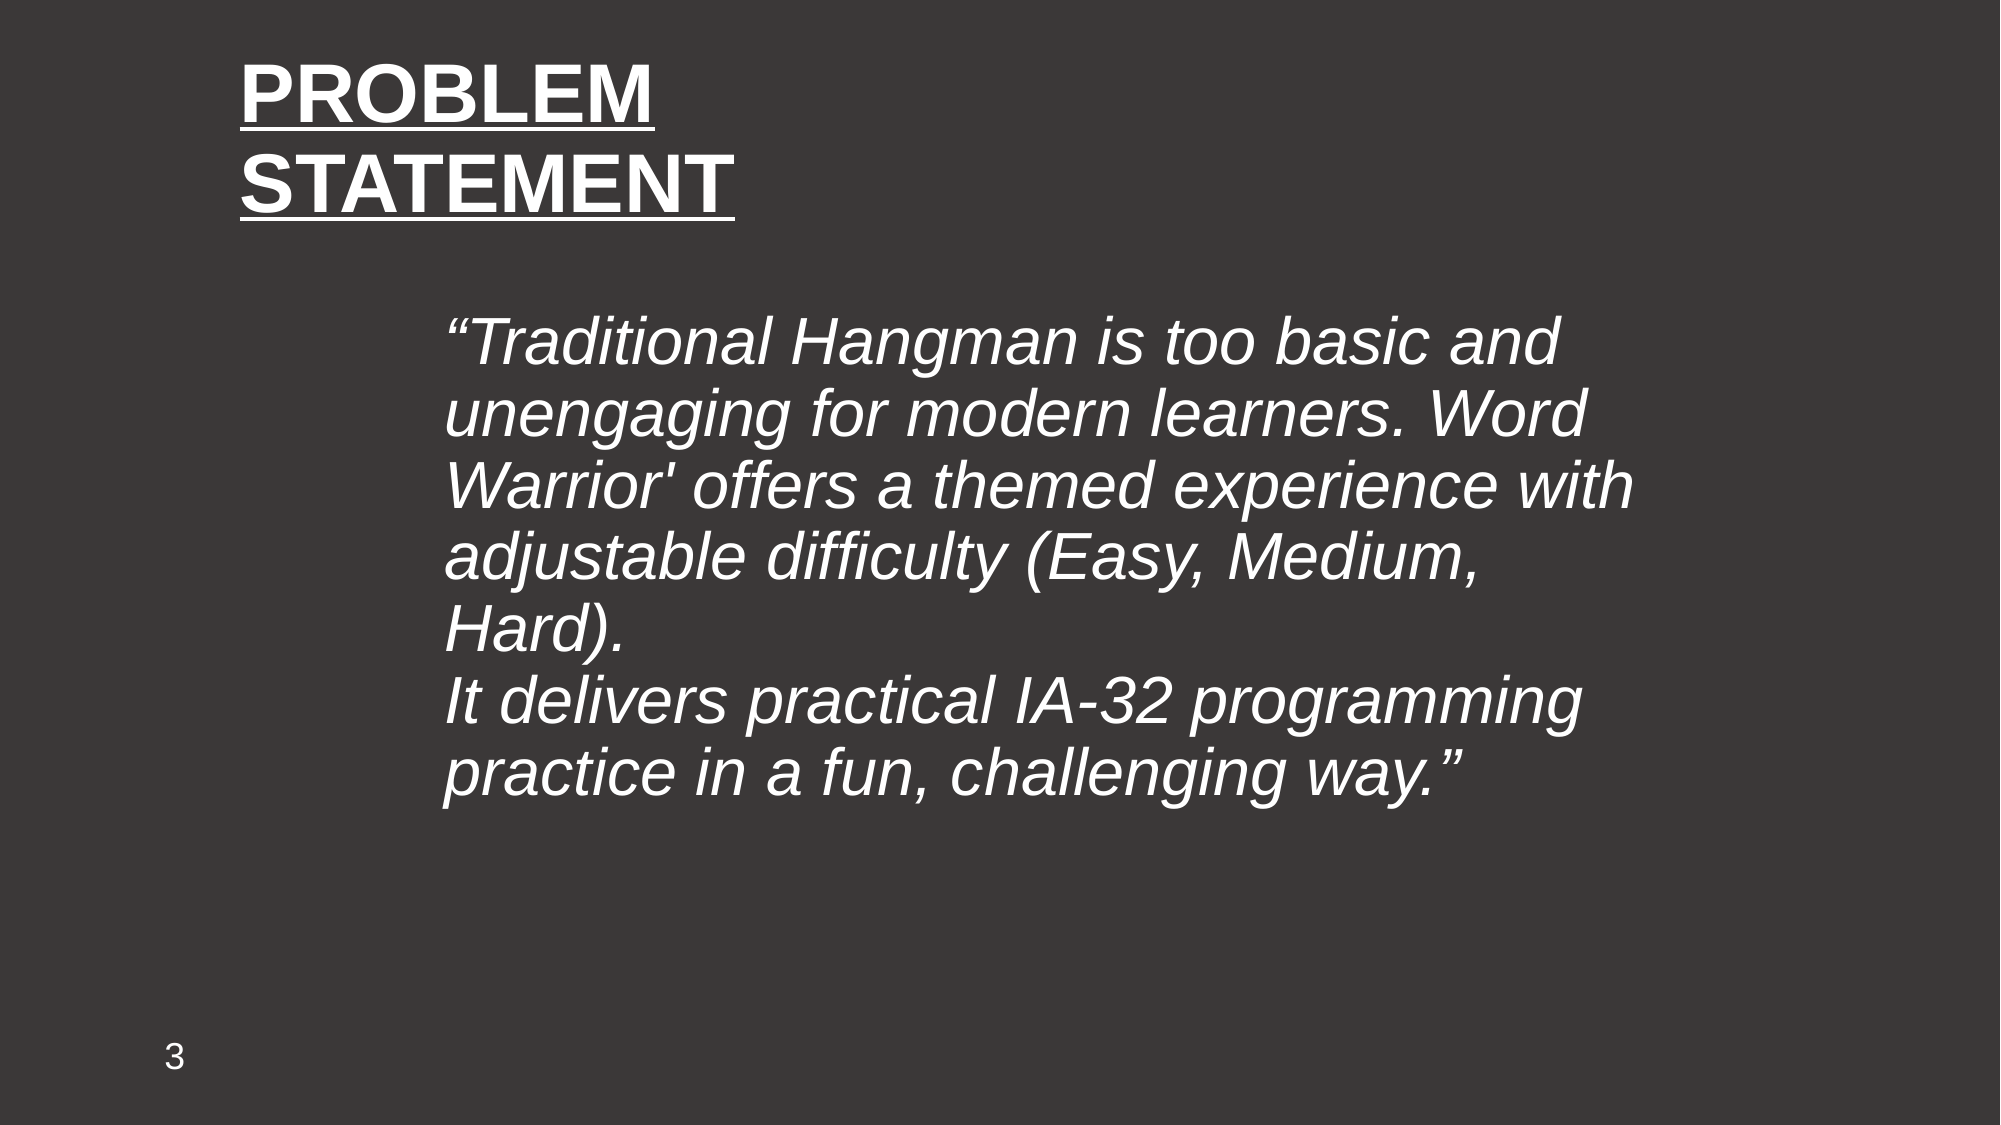

# Problem statement
“Traditional Hangman is too basic and unengaging for modern learners. Word Warrior' offers a themed experience with adjustable difficulty (Easy, Medium, Hard).
It delivers practical IA-32 programming practice in a fun, challenging way.”

3